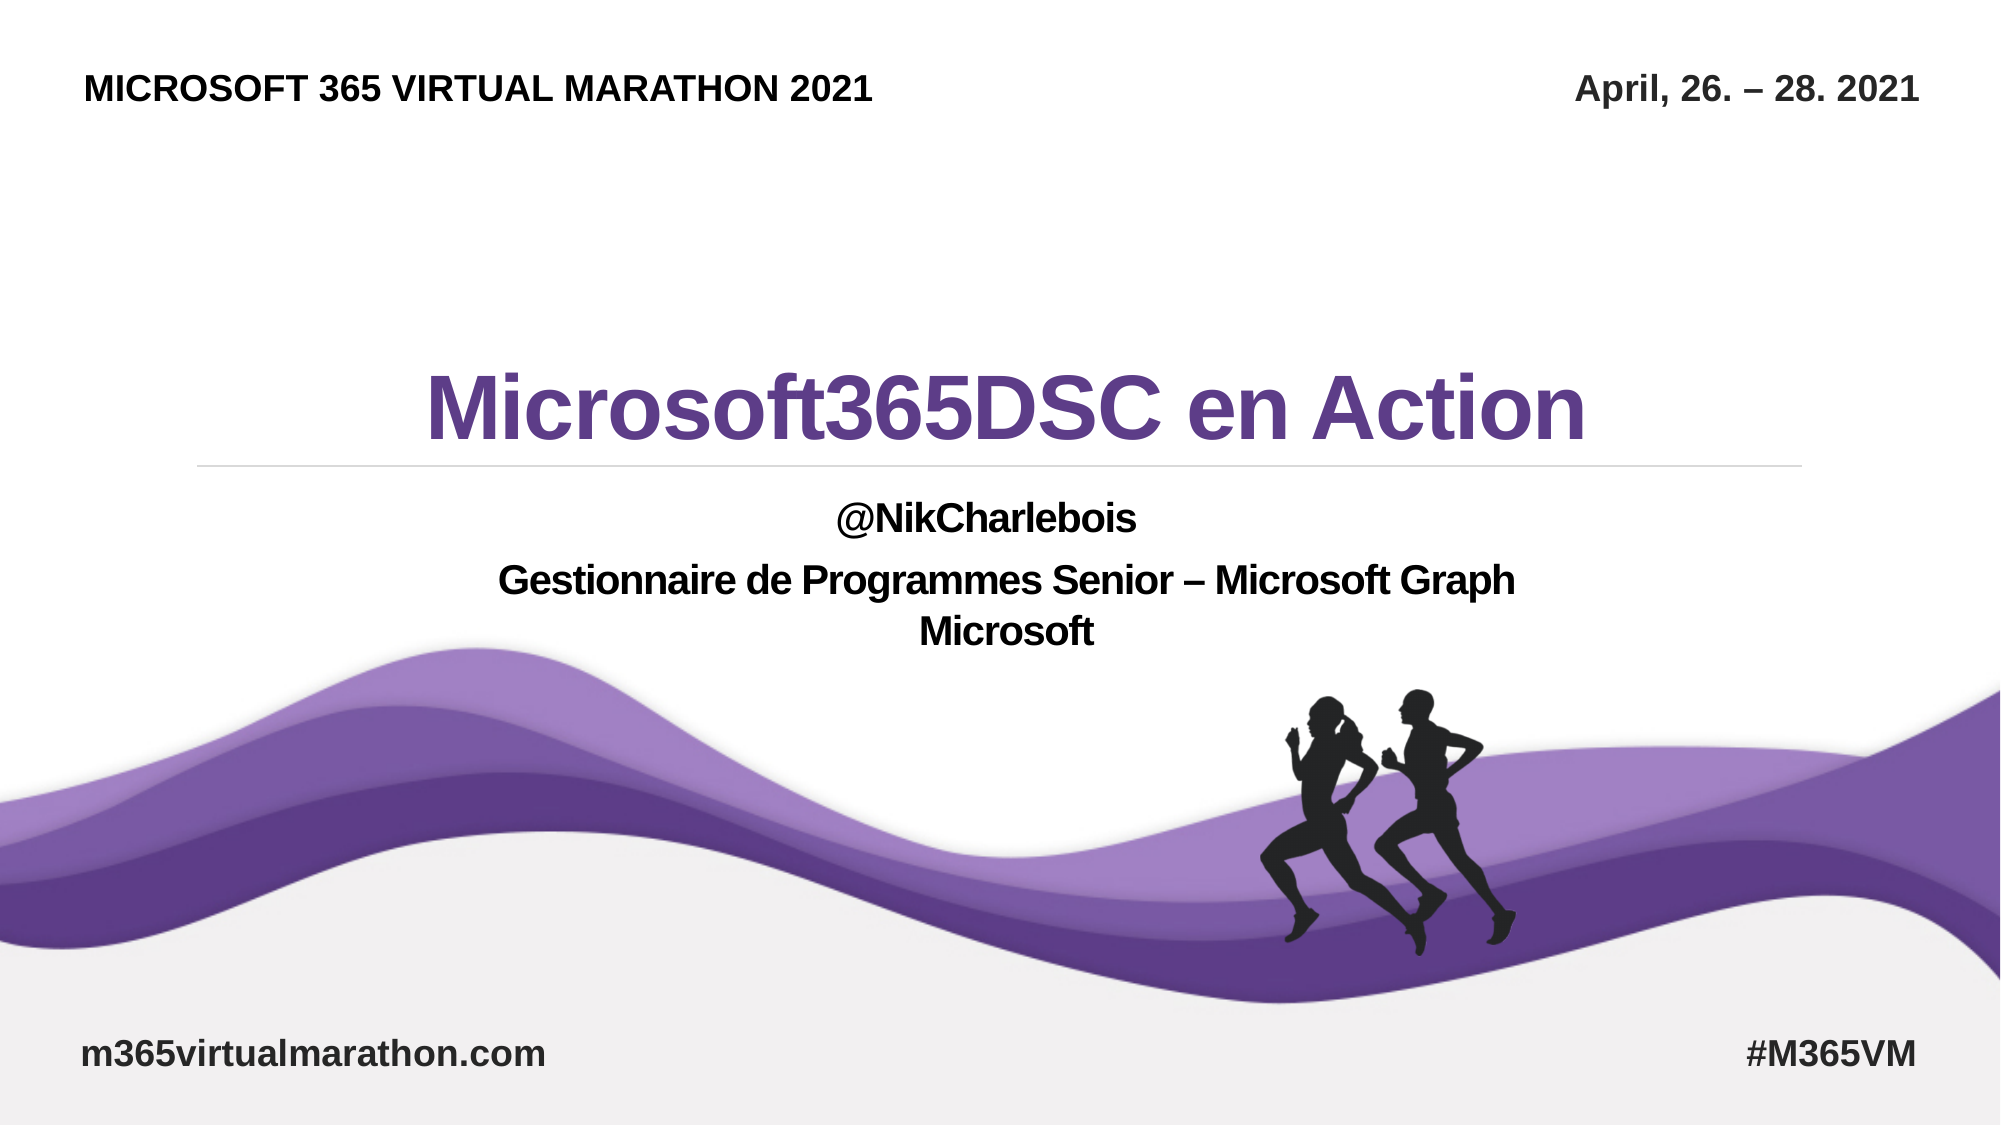

Microsoft365DSC en Action
@NikCharlebois
Gestionnaire de Programmes Senior – Microsoft Graph
Microsoft